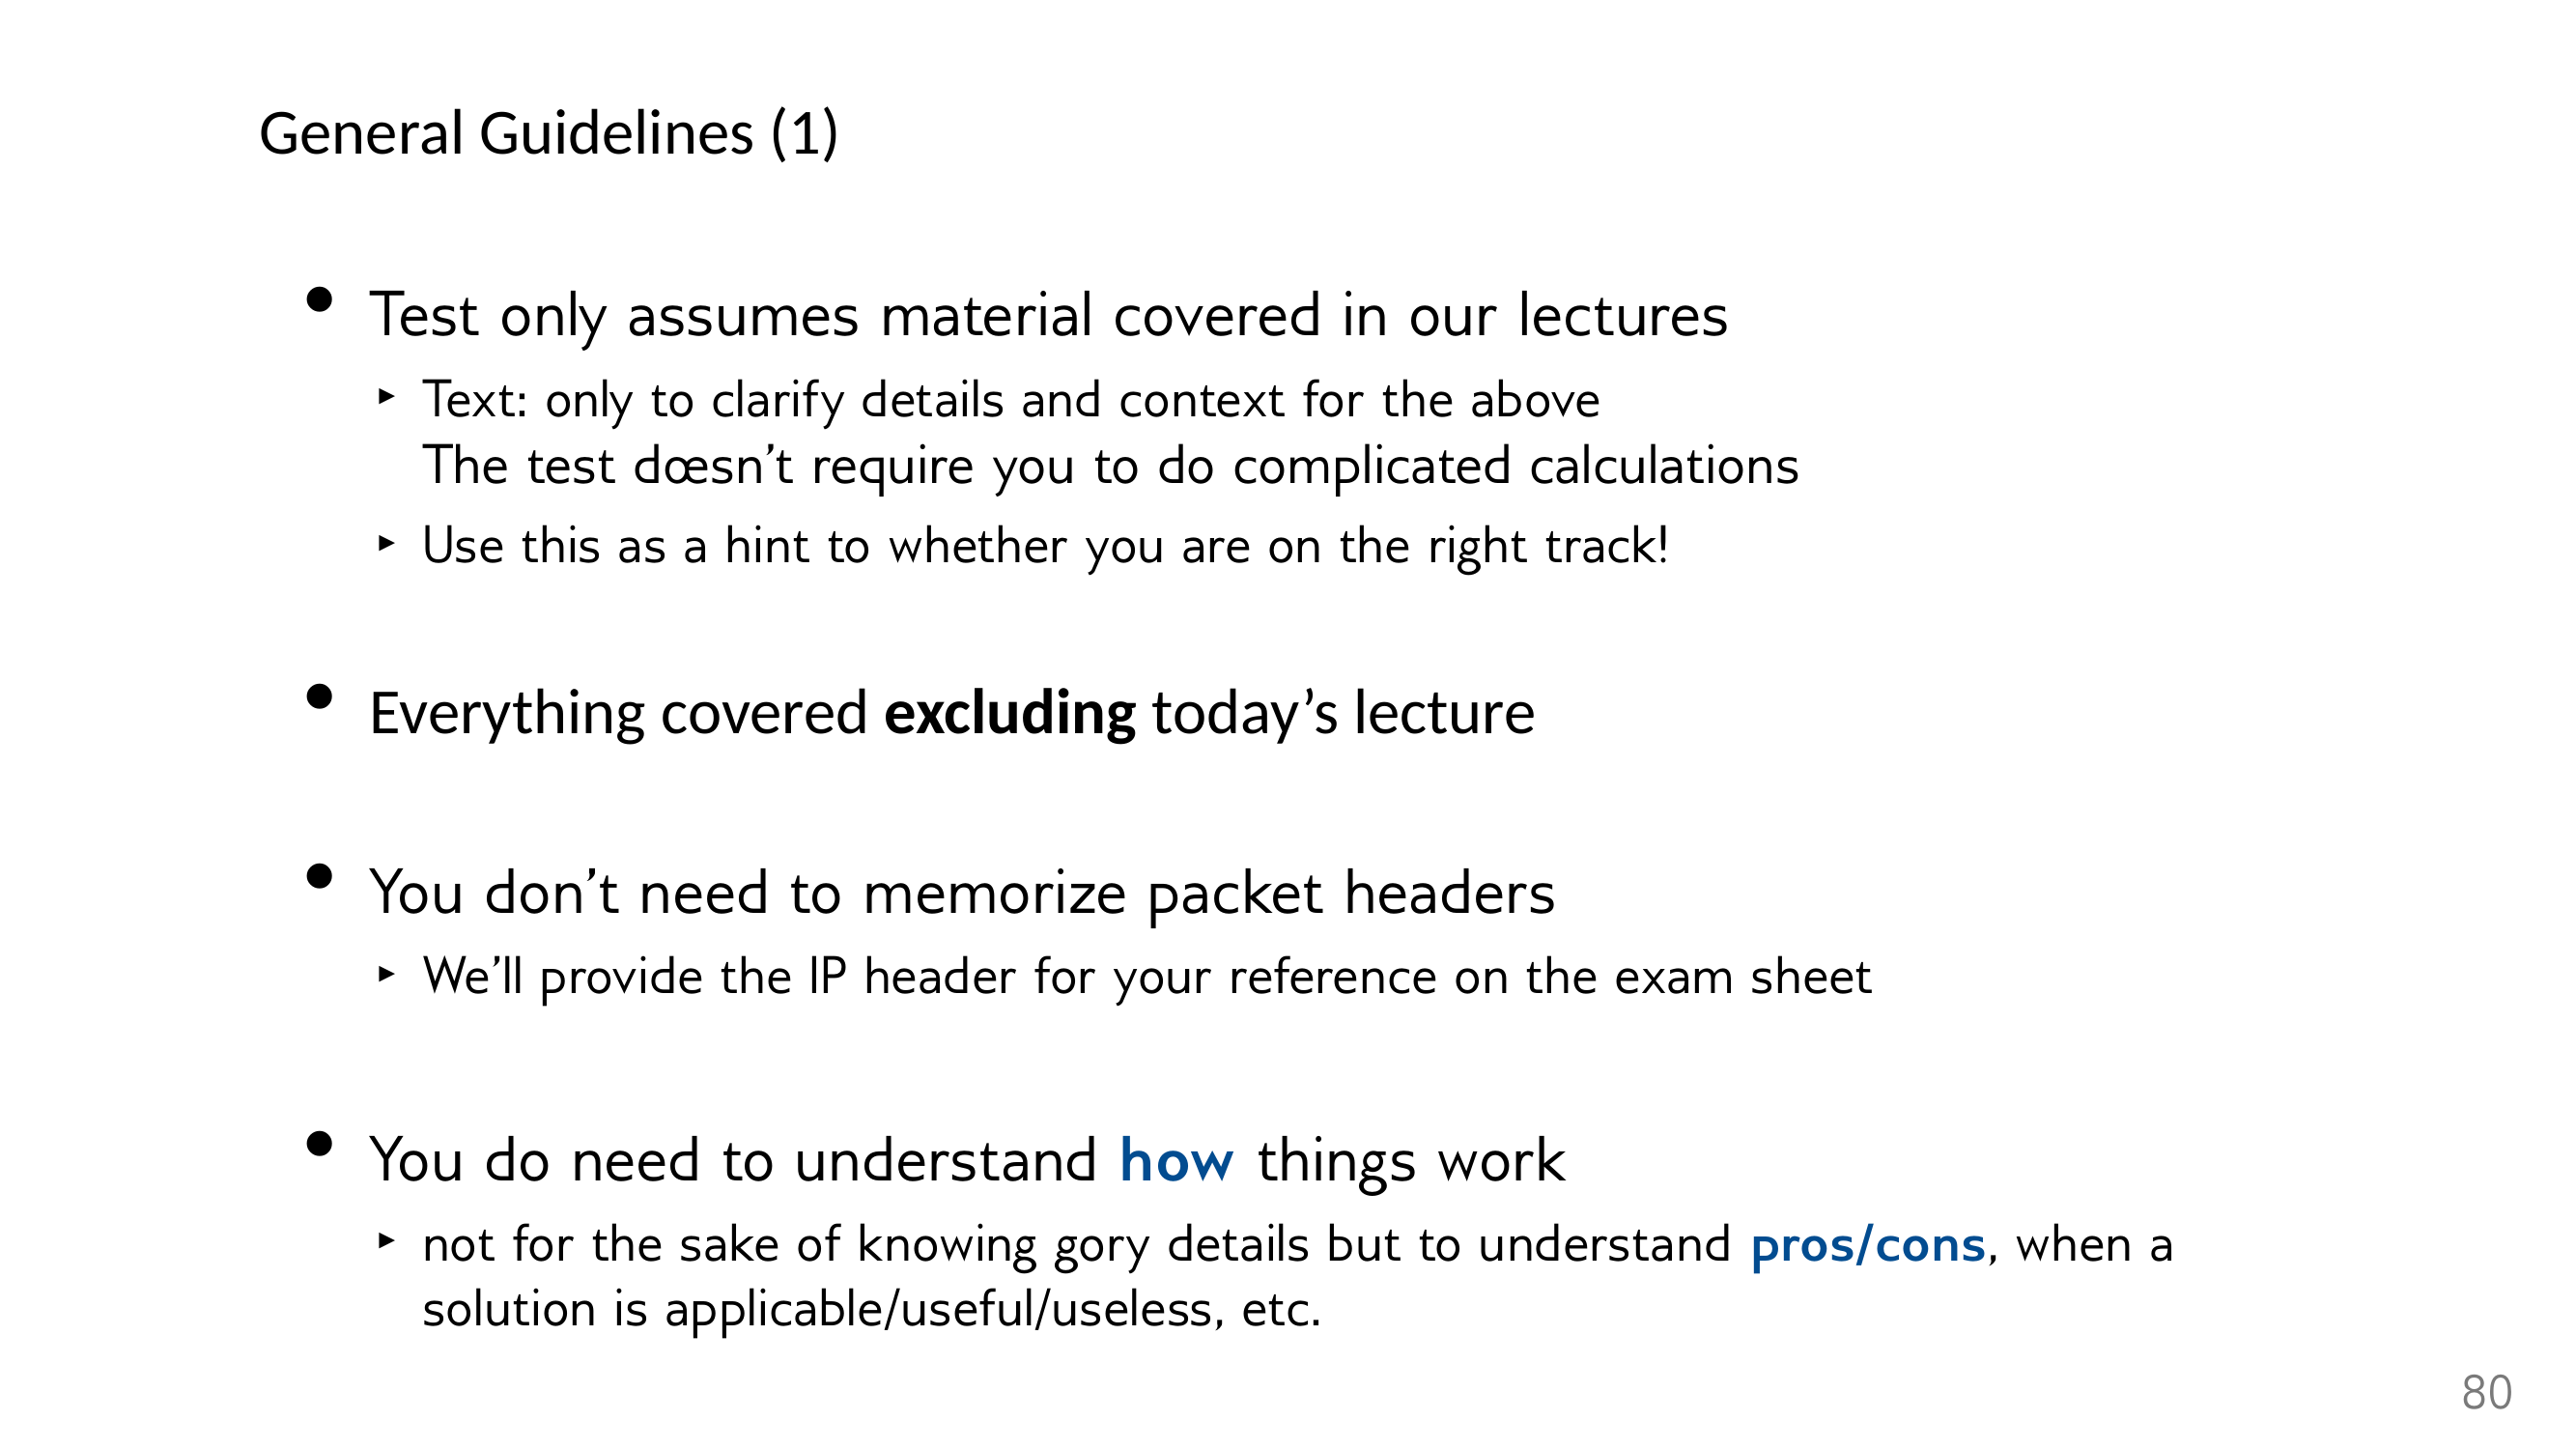

# General Guidelines (1)
Test only assumes material covered in our lectures
Text: only to clarify details and context for the above
The test doesn’t require you to do complicated calculations
Use this as a hint to whether you are on the right track!

Everything covered excluding today’s lecture

You don’t need to memorize packet headers
We’ll provide the IP header for your reference on the exam sheet

You do need to understand how things work
not for the sake of knowing gory details but to understand pros/cons, when a solution is applicable/useful/useless, etc.
80